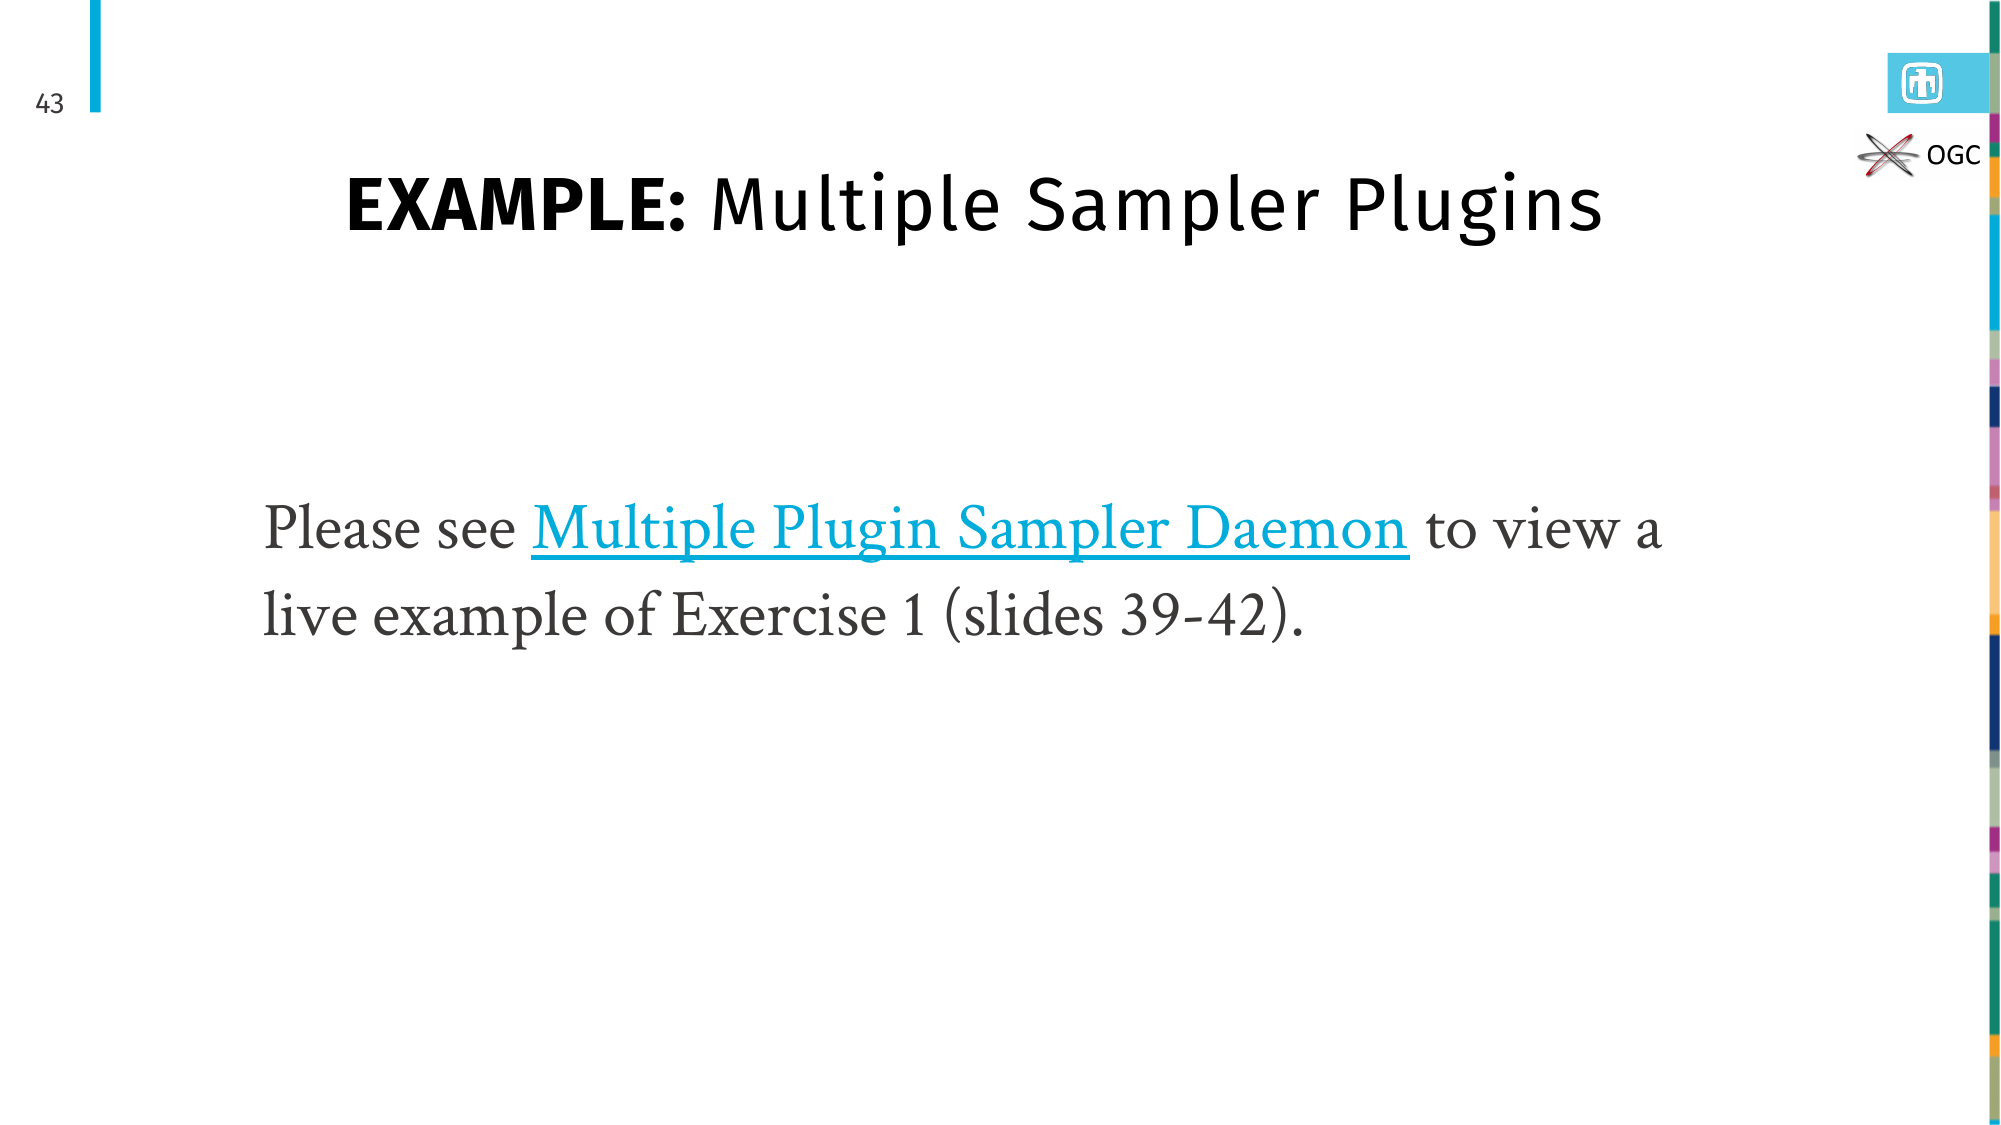

43
# EXAMPLE: Multiple Sampler Plugins
Please see Multiple Plugin Sampler Daemon to view a live example of Exercise 1 (slides 39-42).